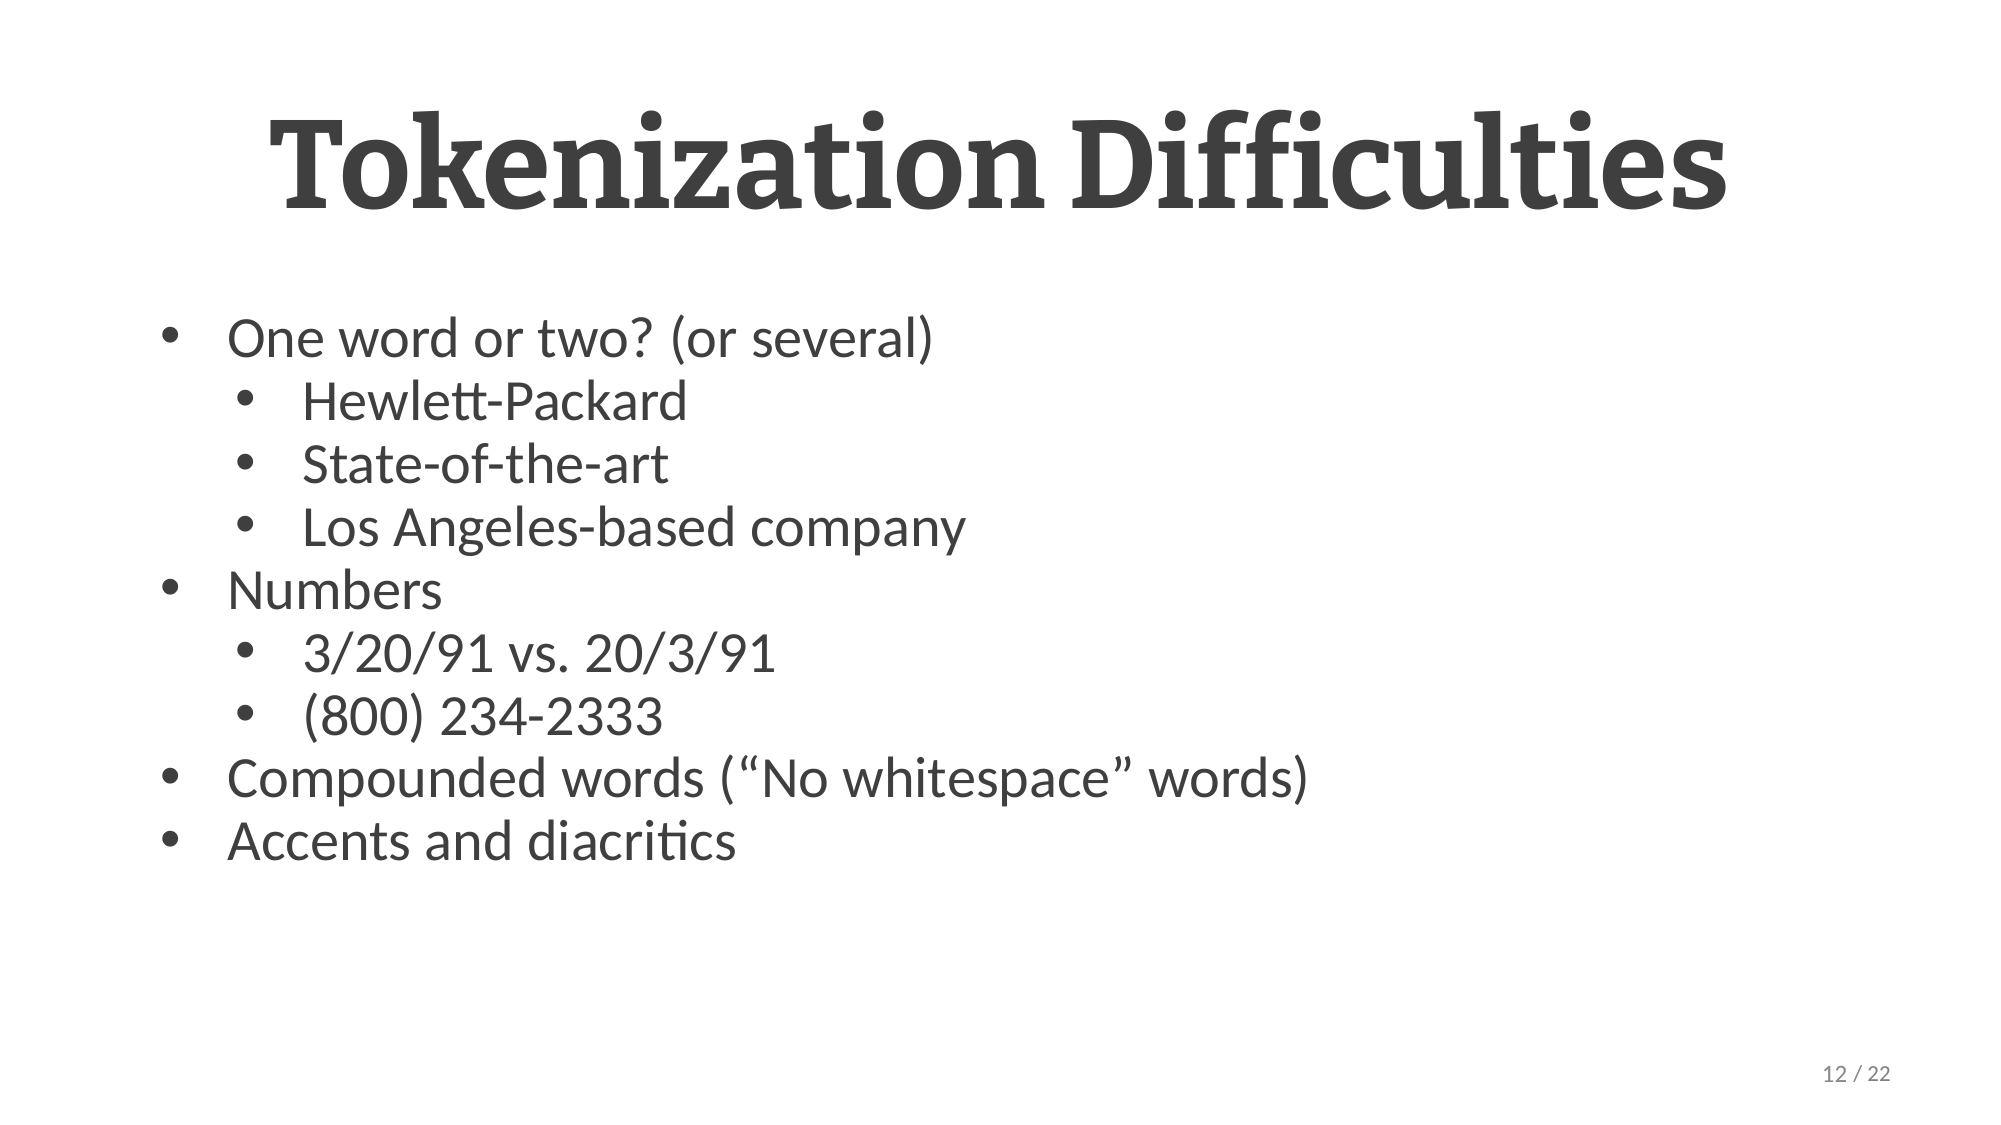

# Tokenization Difficulties
One word or two? (or several)
Hewlett-Packard
State-of-the-art
Los Angeles-based company
Numbers
3/20/91 vs. 20/3/91
(800) 234-2333
Compounded words (“No whitespace” words)
Accents and diacritics
12